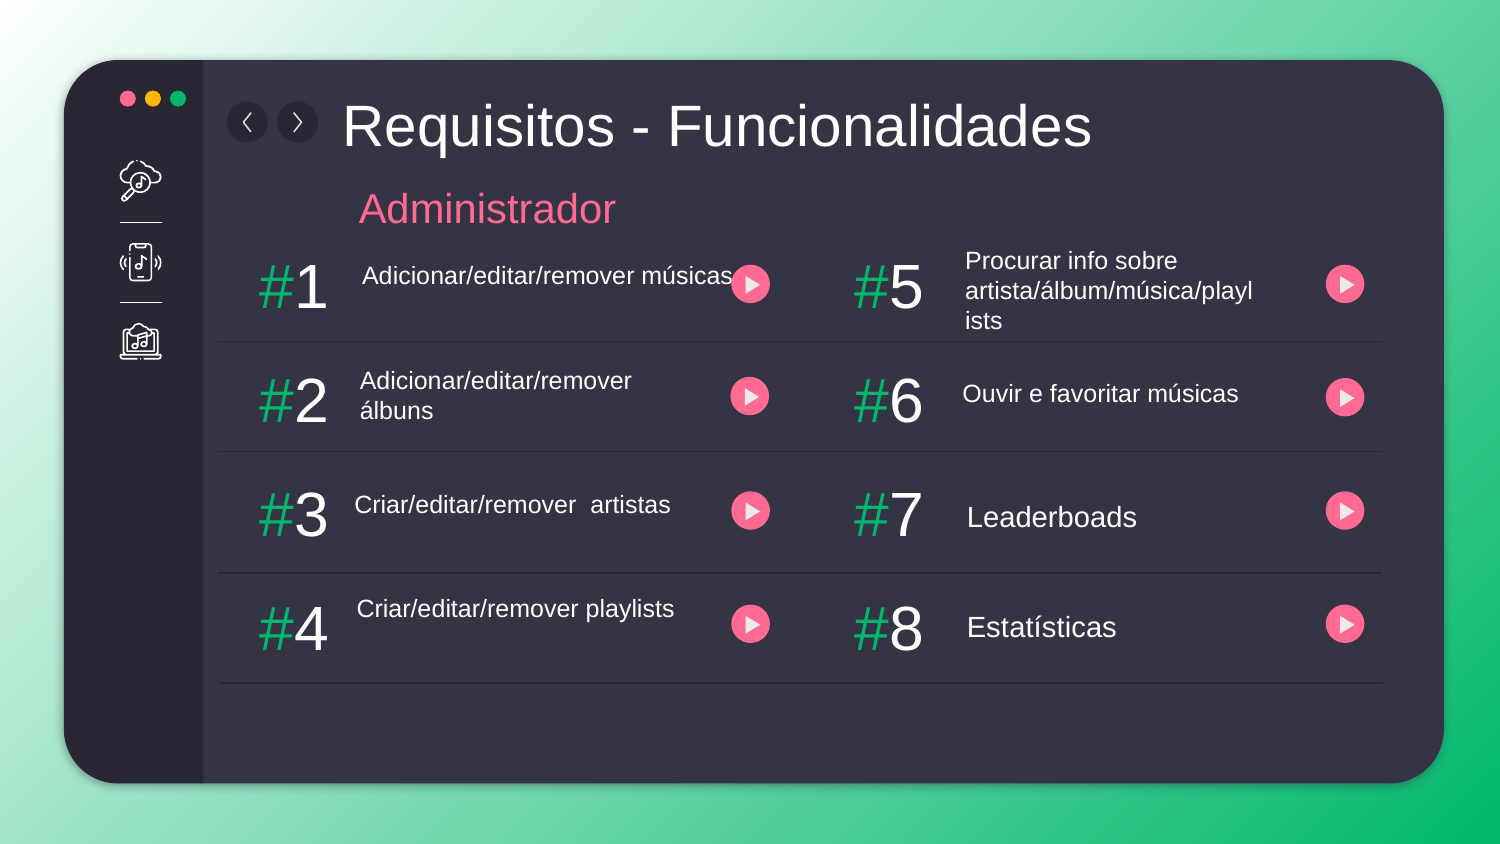

# Requisitos - Funcionalidades

Administrador
Procurar info sobre artista/álbum/música/playlists
#1
#5
Adicionar/editar/remover músicas

#2
#6
Adicionar/editar/remover álbuns

Ouvir e favoritar músicas

#3
#7
Criar/editar/remover  artistas

Leaderboads
#4
#8
Criar/editar/remover playlists

Estatísticas